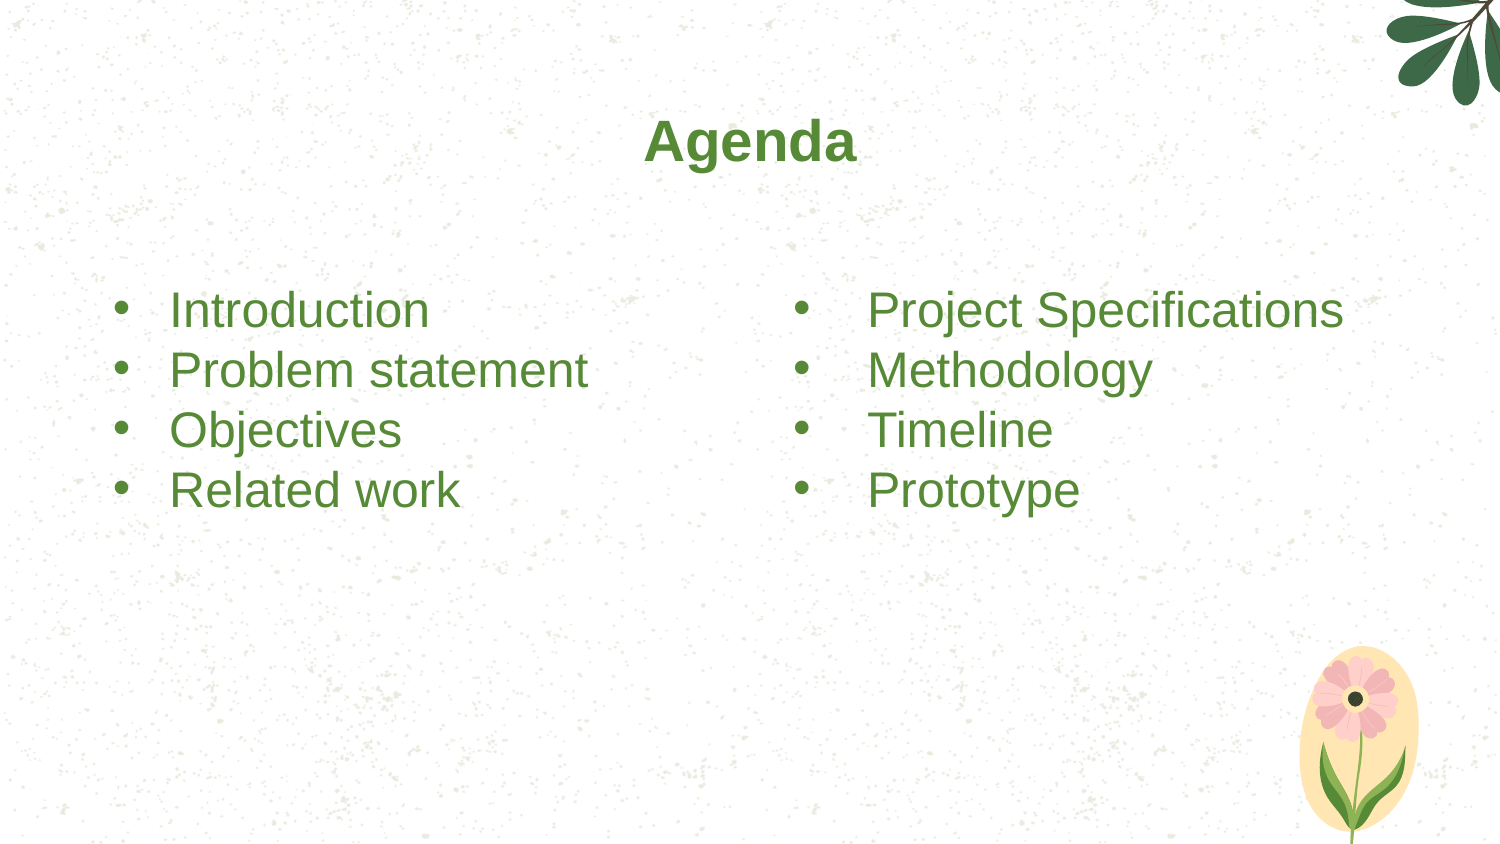

# Agenda

Introduction
Problem statement
Objectives
Related work
Project Specifications
Methodology
Timeline
Prototype